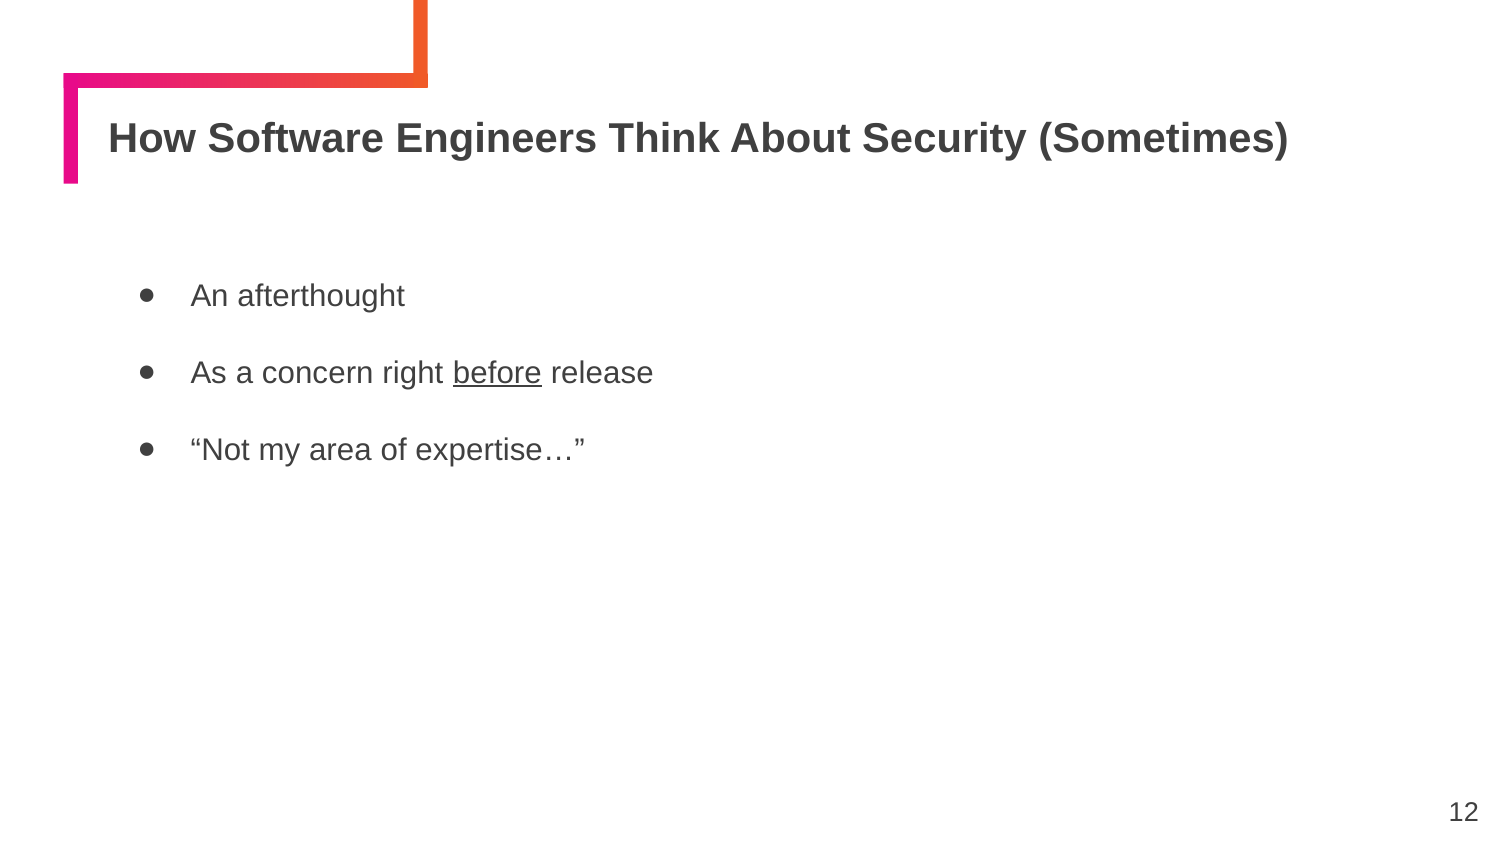

# How Software Engineers Think About Security (Sometimes)
An afterthought
As a concern right before release
“Not my area of expertise…”
12